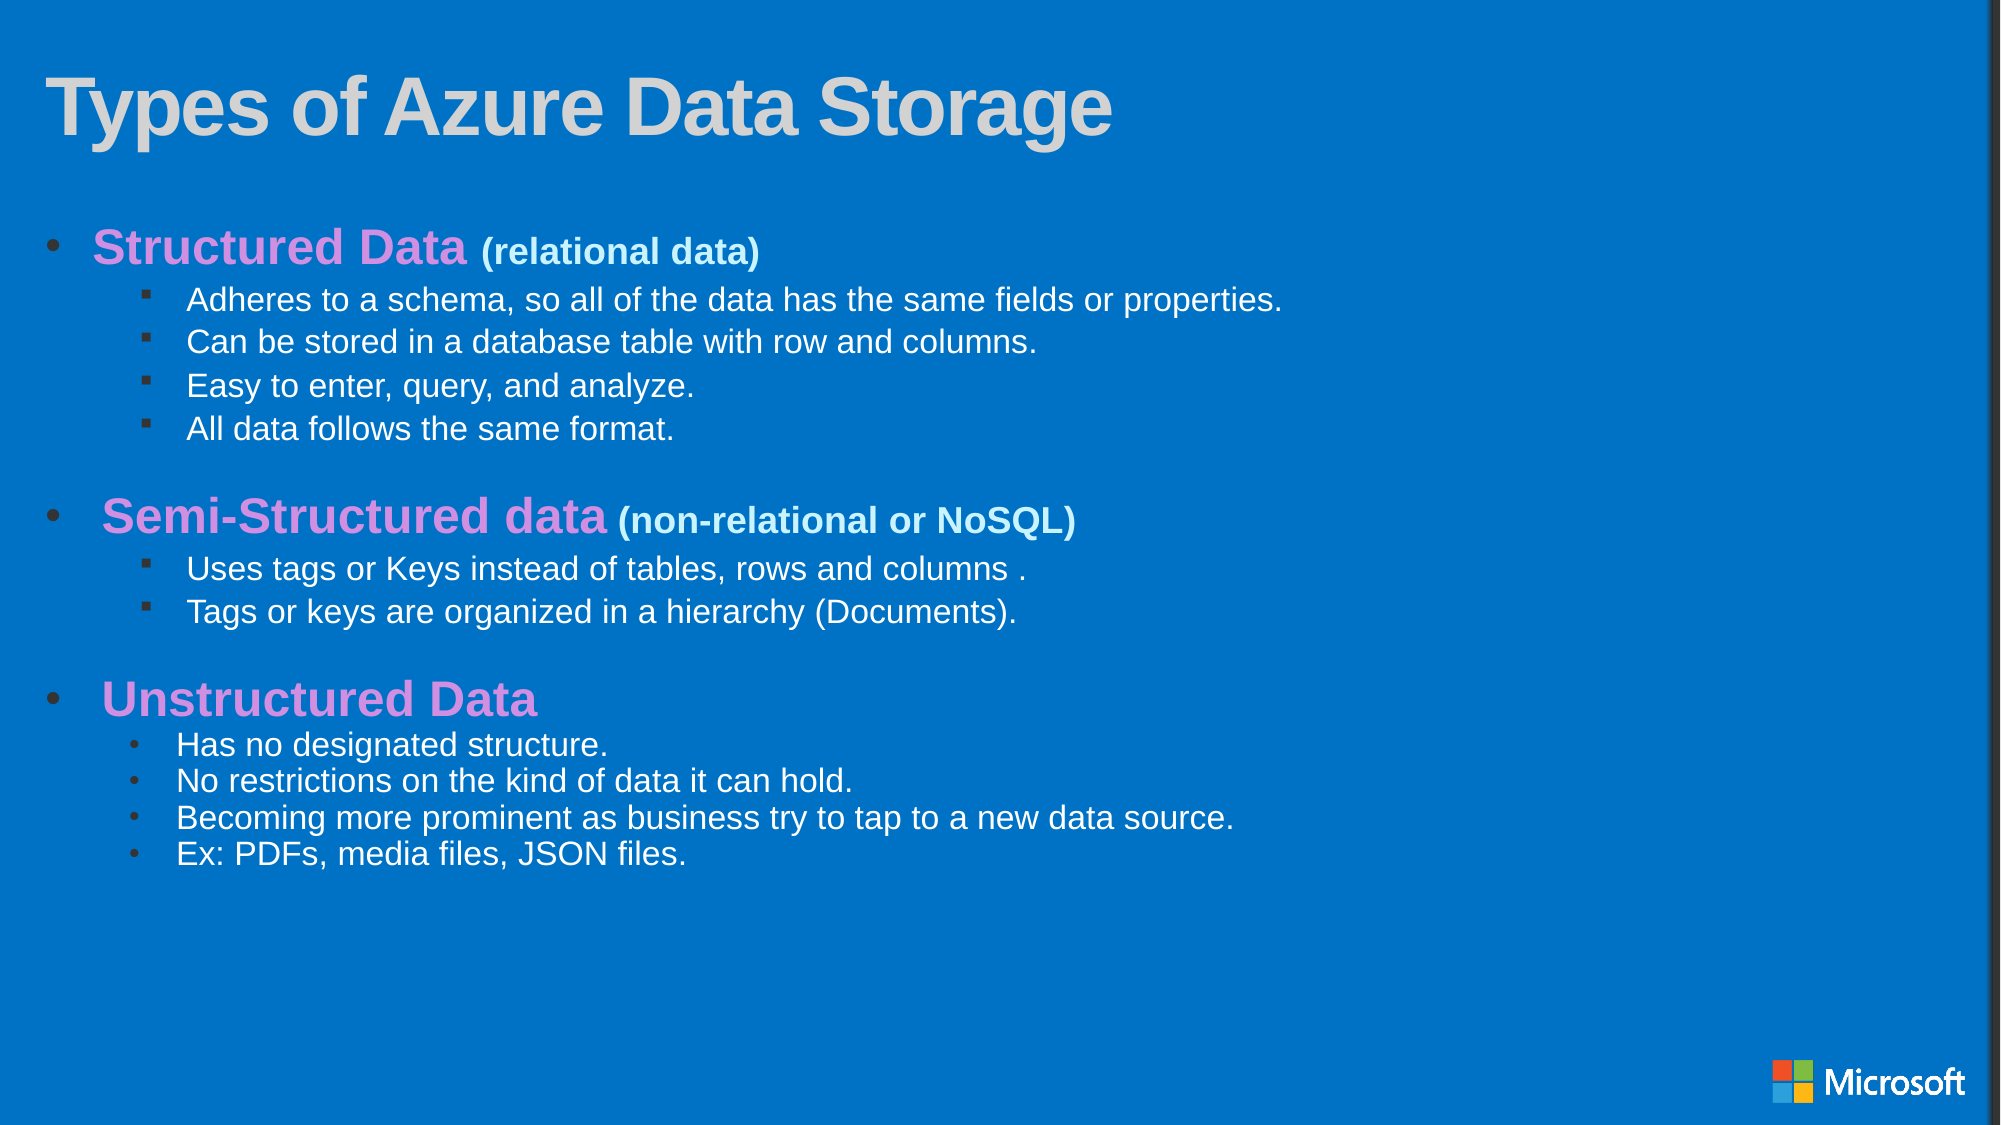

# Types of Azure Data Storage
Structured Data (relational data)
Adheres to a schema, so all of the data has the same fields or properties.
Can be stored in a database table with row and columns.
Easy to enter, query, and analyze.
All data follows the same format.

Semi-Structured data (non-relational or NoSQL)
Uses tags or Keys instead of tables, rows and columns .
Tags or keys are organized in a hierarchy (Documents).

Unstructured Data
Has no designated structure.
No restrictions on the kind of data it can hold.
Becoming more prominent as business try to tap to a new data source.
Ex: PDFs, media files, JSON files.